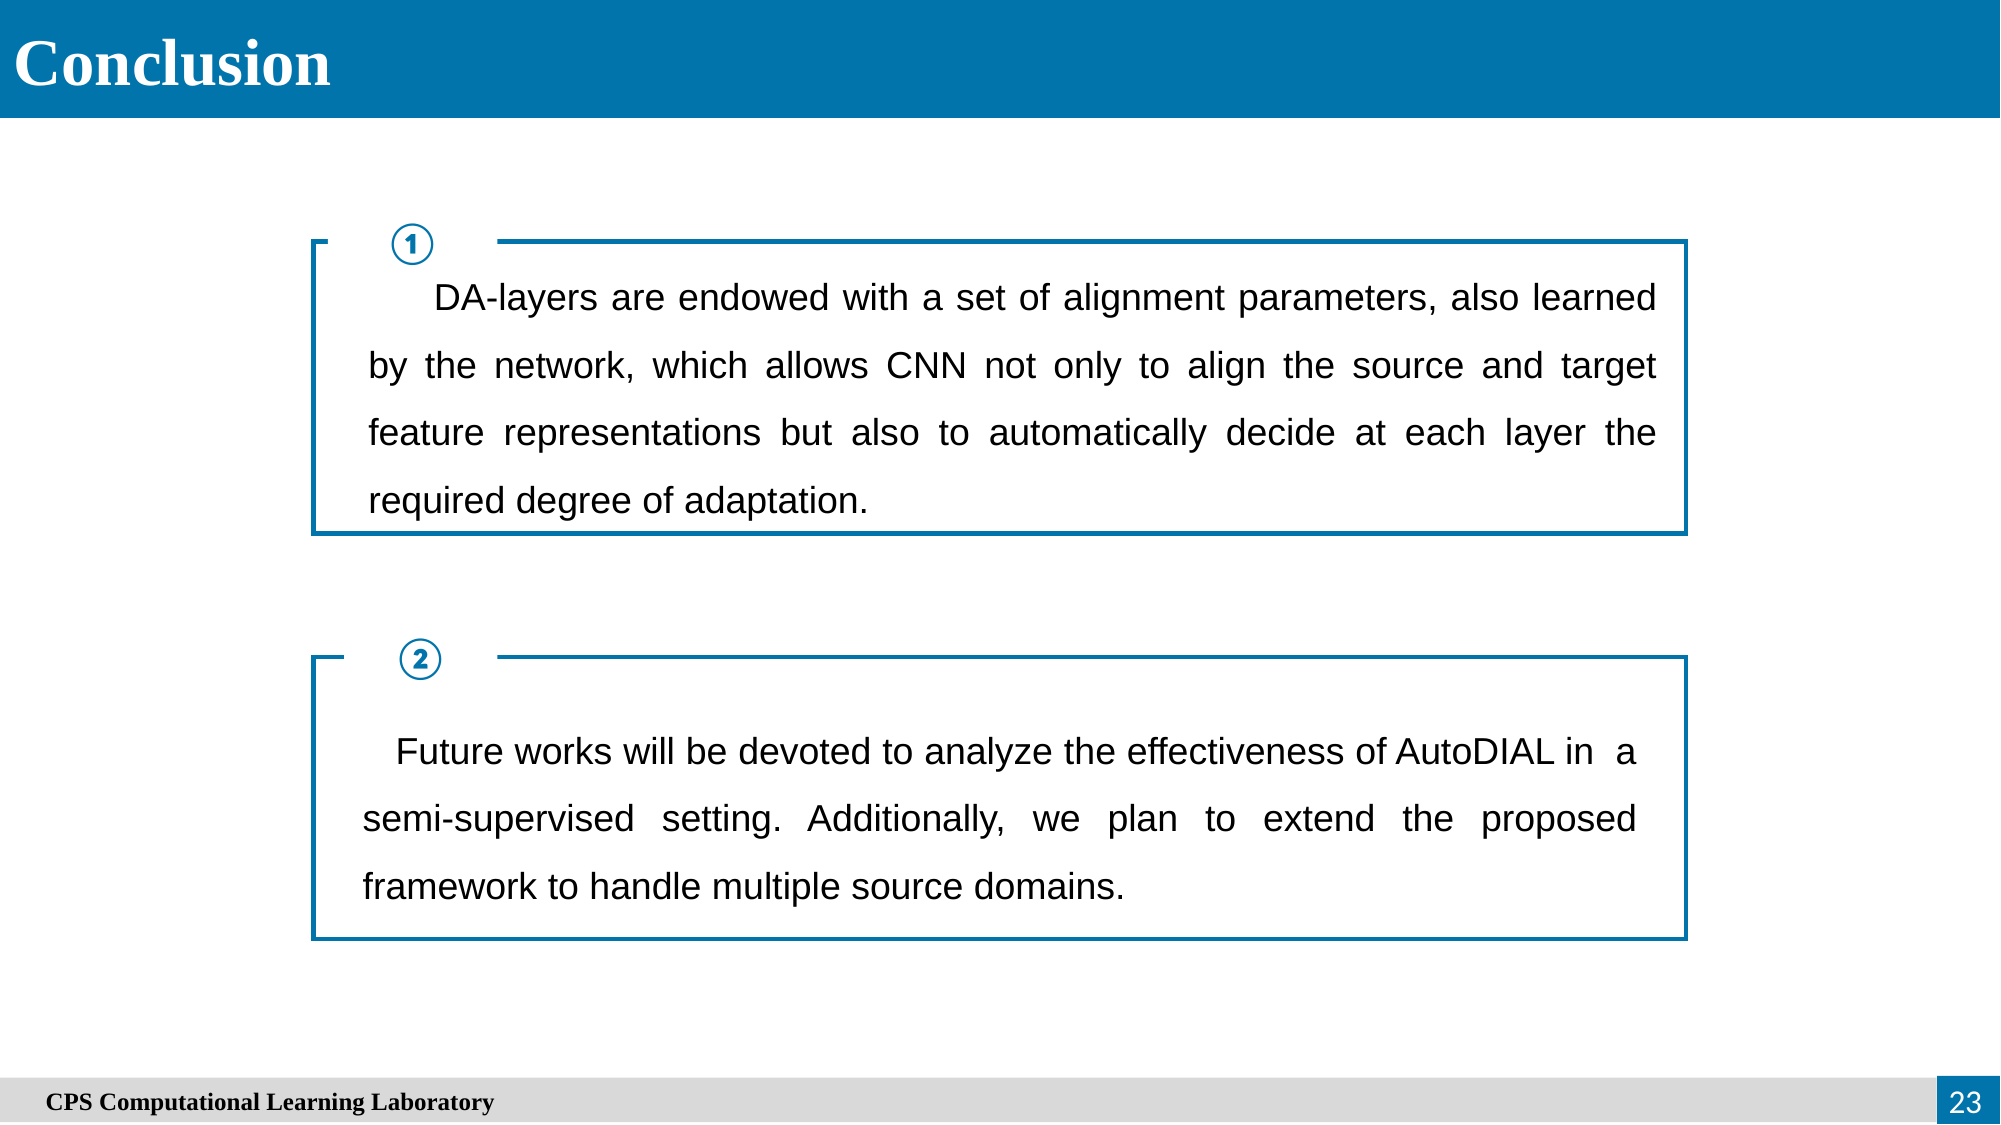

Conclusion
①

     DA-layers are endowed with a set of alignment parameters, also learned by the network, which allows CNN not only to align the source and target feature representations but also to automatically decide at each layer the required degree of adaptation.
②

   Future works will be devoted to analyze the effectiveness of AutoDIAL in  a semi-supervised setting. Additionally, we plan to extend the proposed framework to handle multiple source domains.
23
　CPS Computational Learning Laboratory